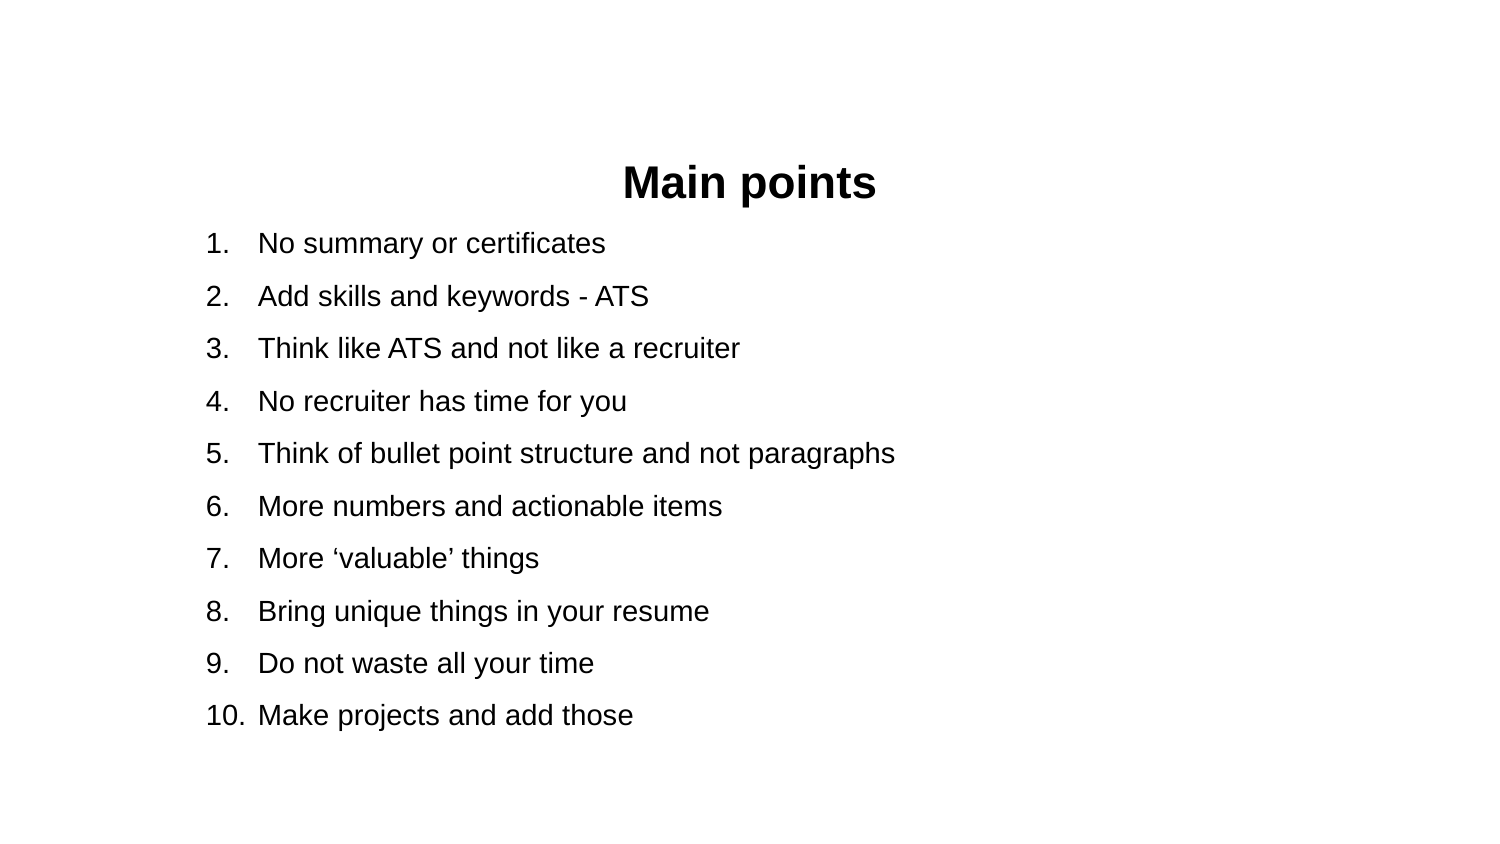

Main points
No summary or certificates
Add skills and keywords - ATS
Think like ATS and not like a recruiter
No recruiter has time for you
Think of bullet point structure and not paragraphs
More numbers and actionable items
More ‘valuable’ things
Bring unique things in your resume
Do not waste all your time
Make projects and add those